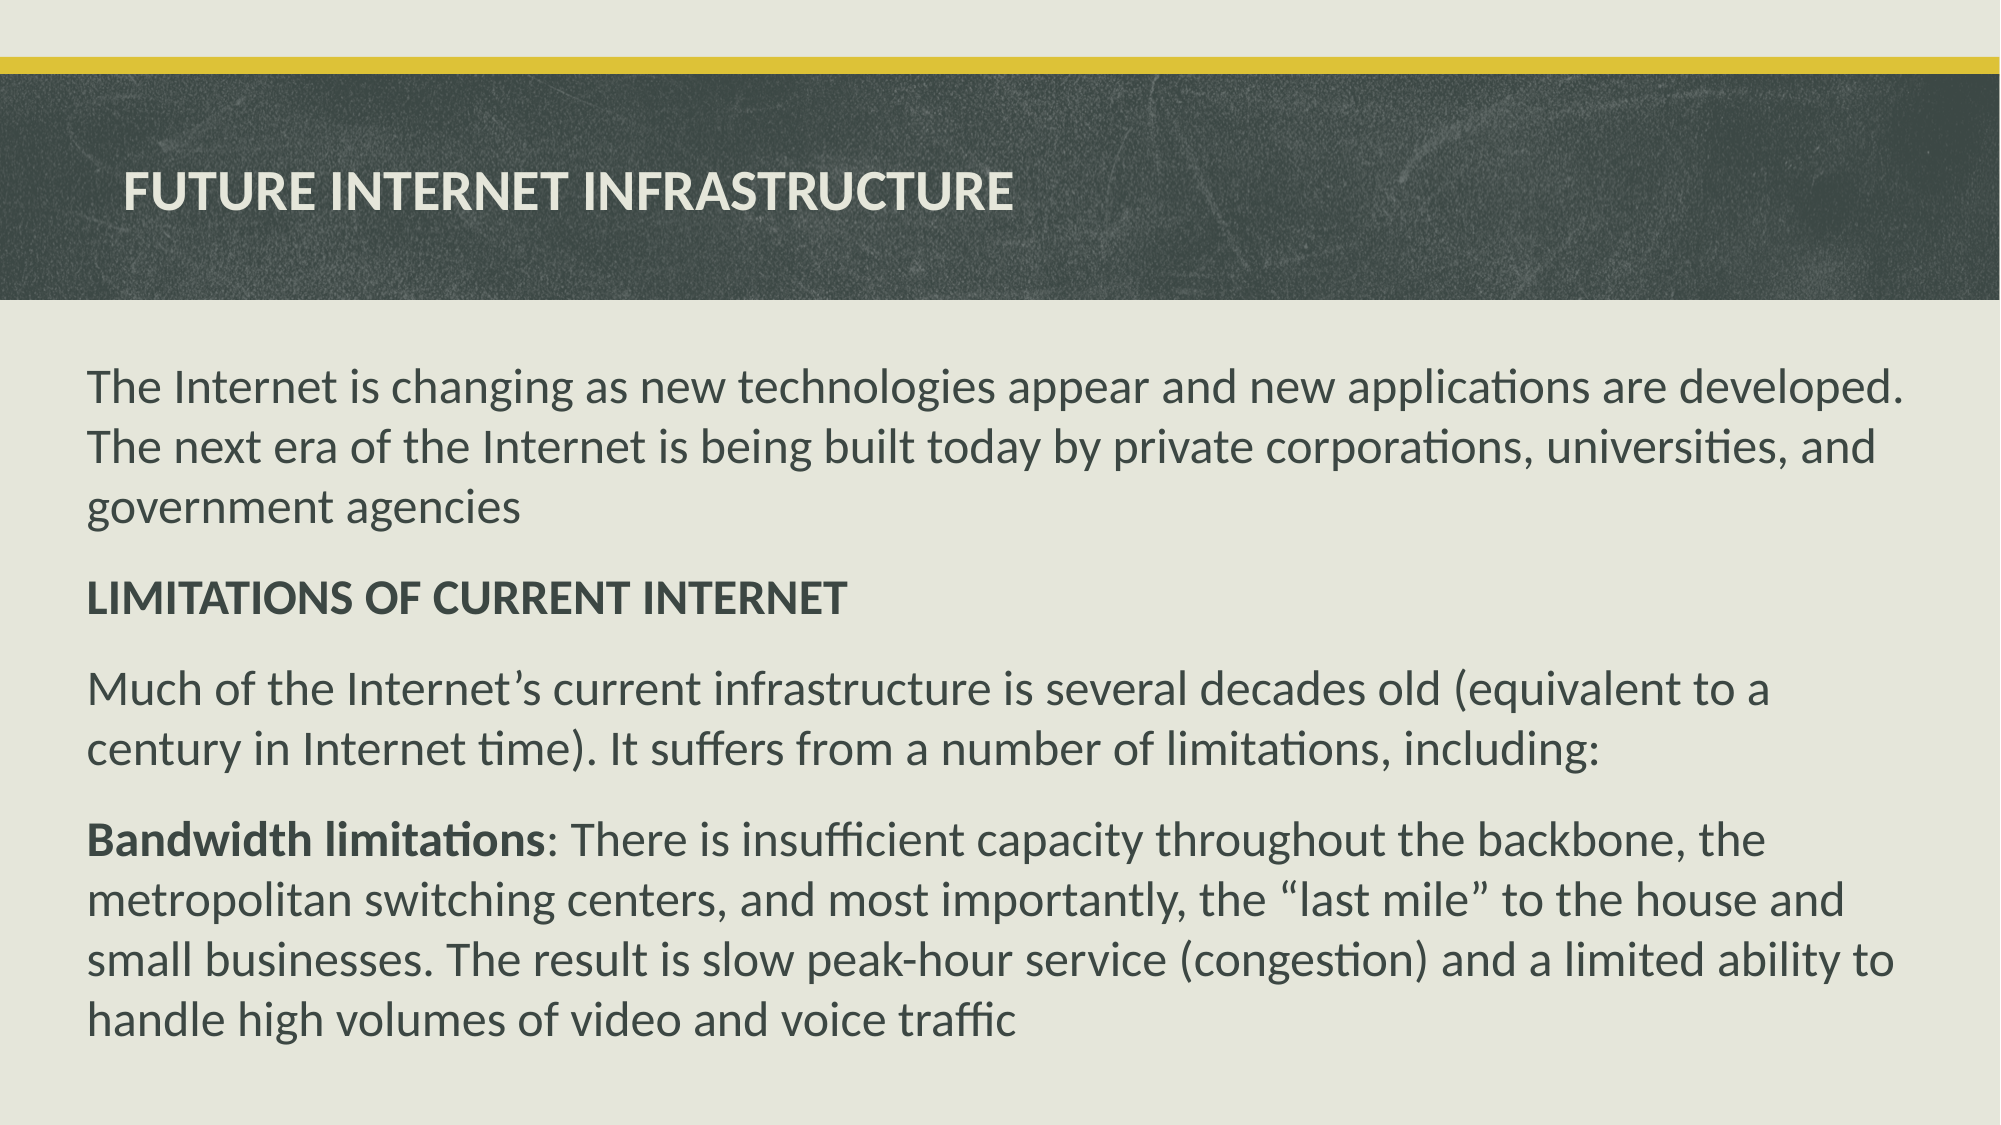

# FUTURE INTERNET INFRASTRUCTURE
The Internet is changing as new technologies appear and new applications are developed. The next era of the Internet is being built today by private corporations, universities, and government agencies
LIMITATIONS OF CURRENT INTERNET
Much of the Internet’s current infrastructure is several decades old (equivalent to a century in Internet time). It suffers from a number of limitations, including:
Bandwidth limitations: There is insufficient capacity throughout the backbone, the metropolitan switching centers, and most importantly, the “last mile” to the house and small businesses. The result is slow peak-hour service (congestion) and a limited ability to handle high volumes of video and voice traffic